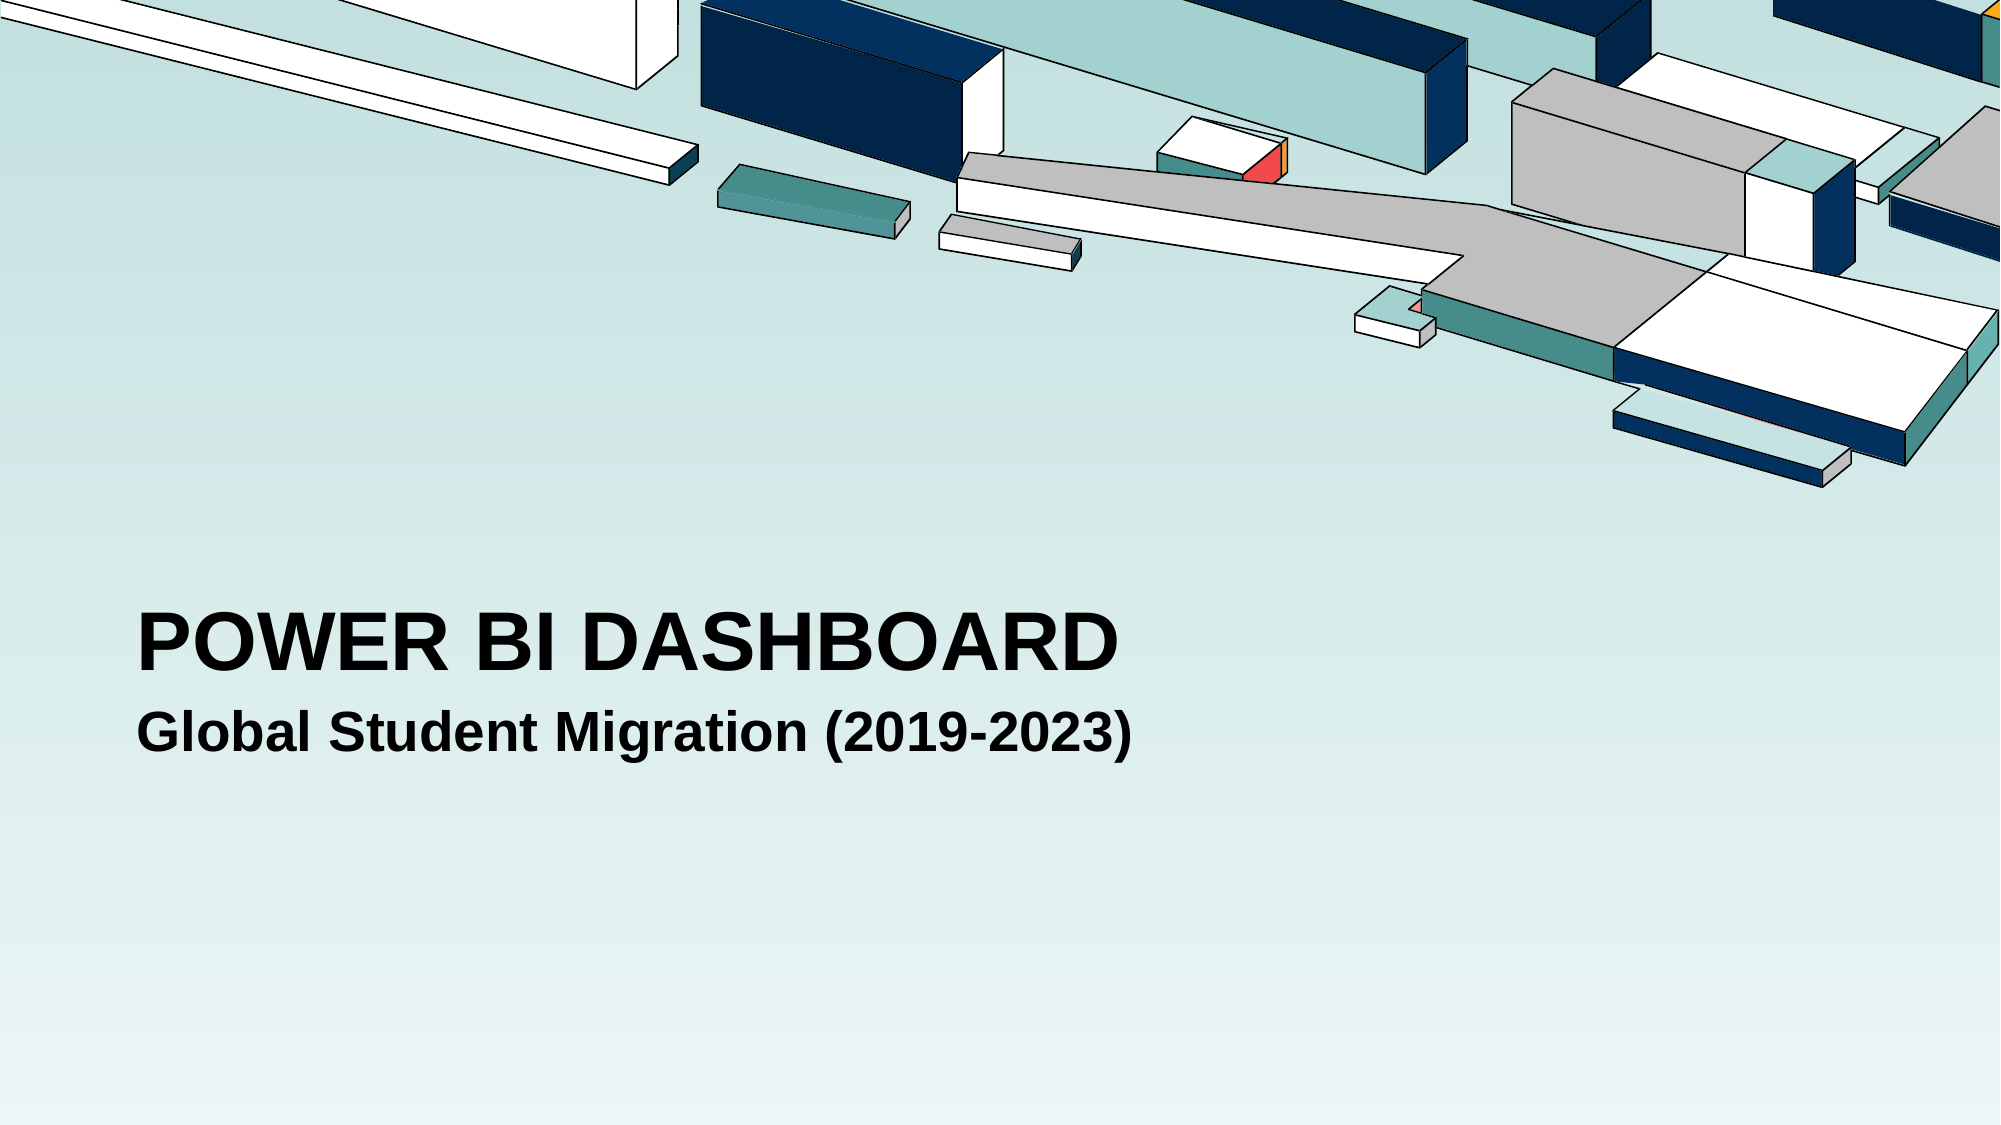

# Power bi dashboard
Global Student Migration (2019-2023)